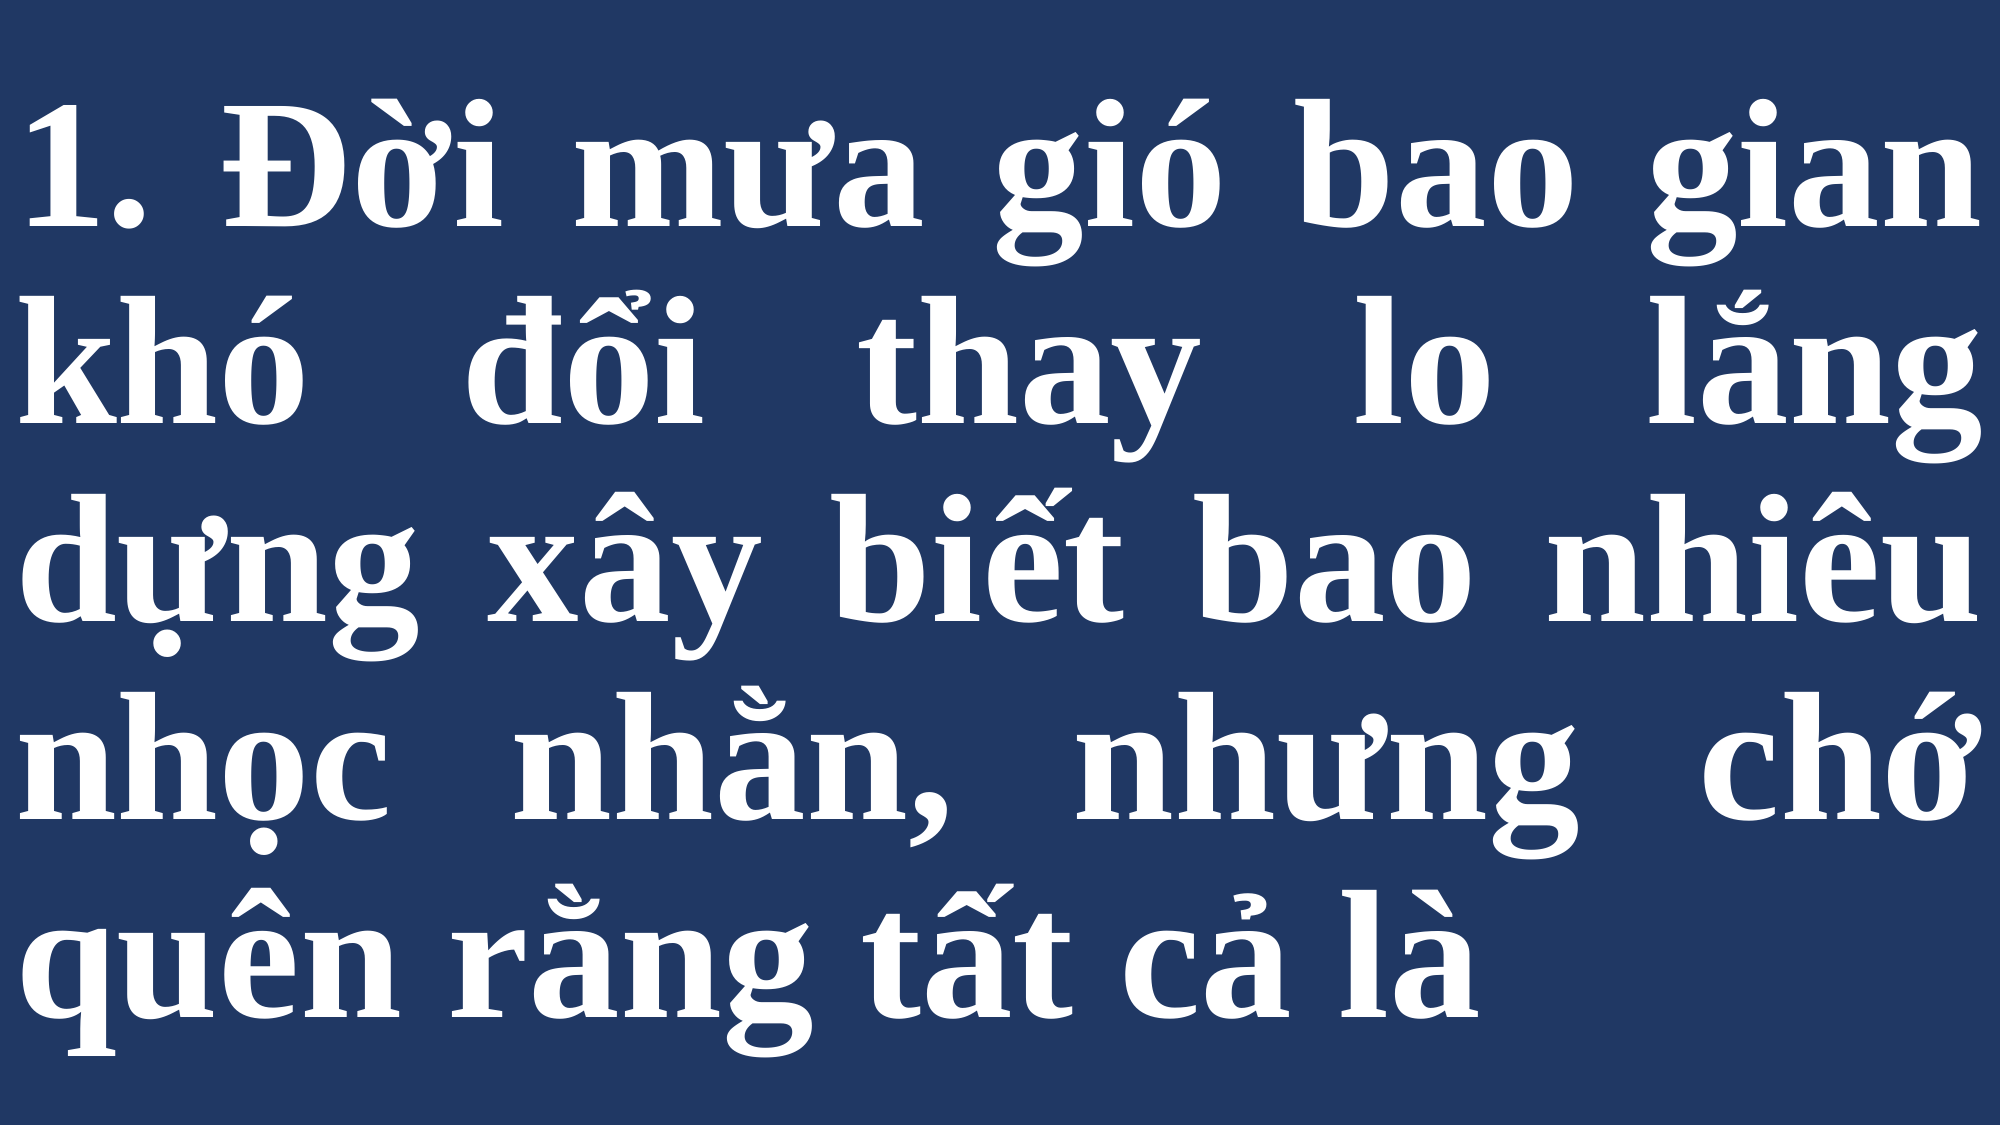

# 1. Đời mưa gió bao gian khó đổi thay lo lắng dựng xây biết bao nhiêu nhọc nhằn, nhưng chớ quên rằng tất cả là